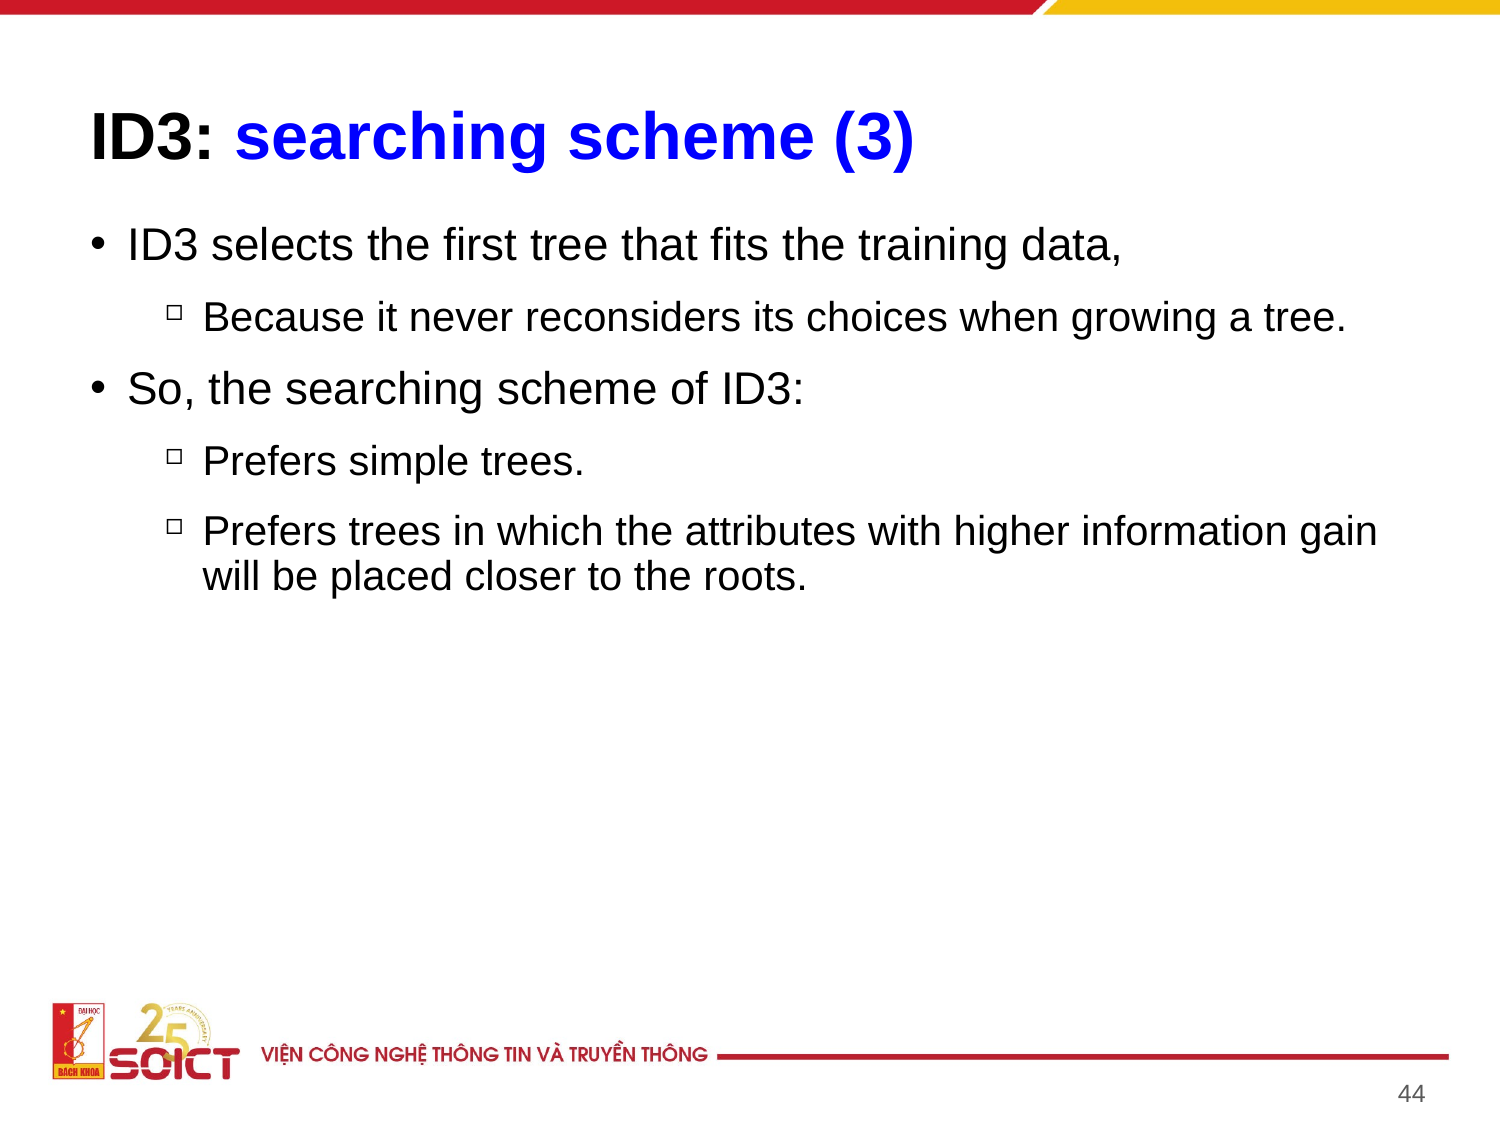

# ID3: searching scheme (3)
ID3 selects the first tree that fits the training data,
Because it never reconsiders its choices when growing a tree.
So, the searching scheme of ID3:
Prefers simple trees.
Prefers trees in which the attributes with higher information gain will be placed closer to the roots.

44